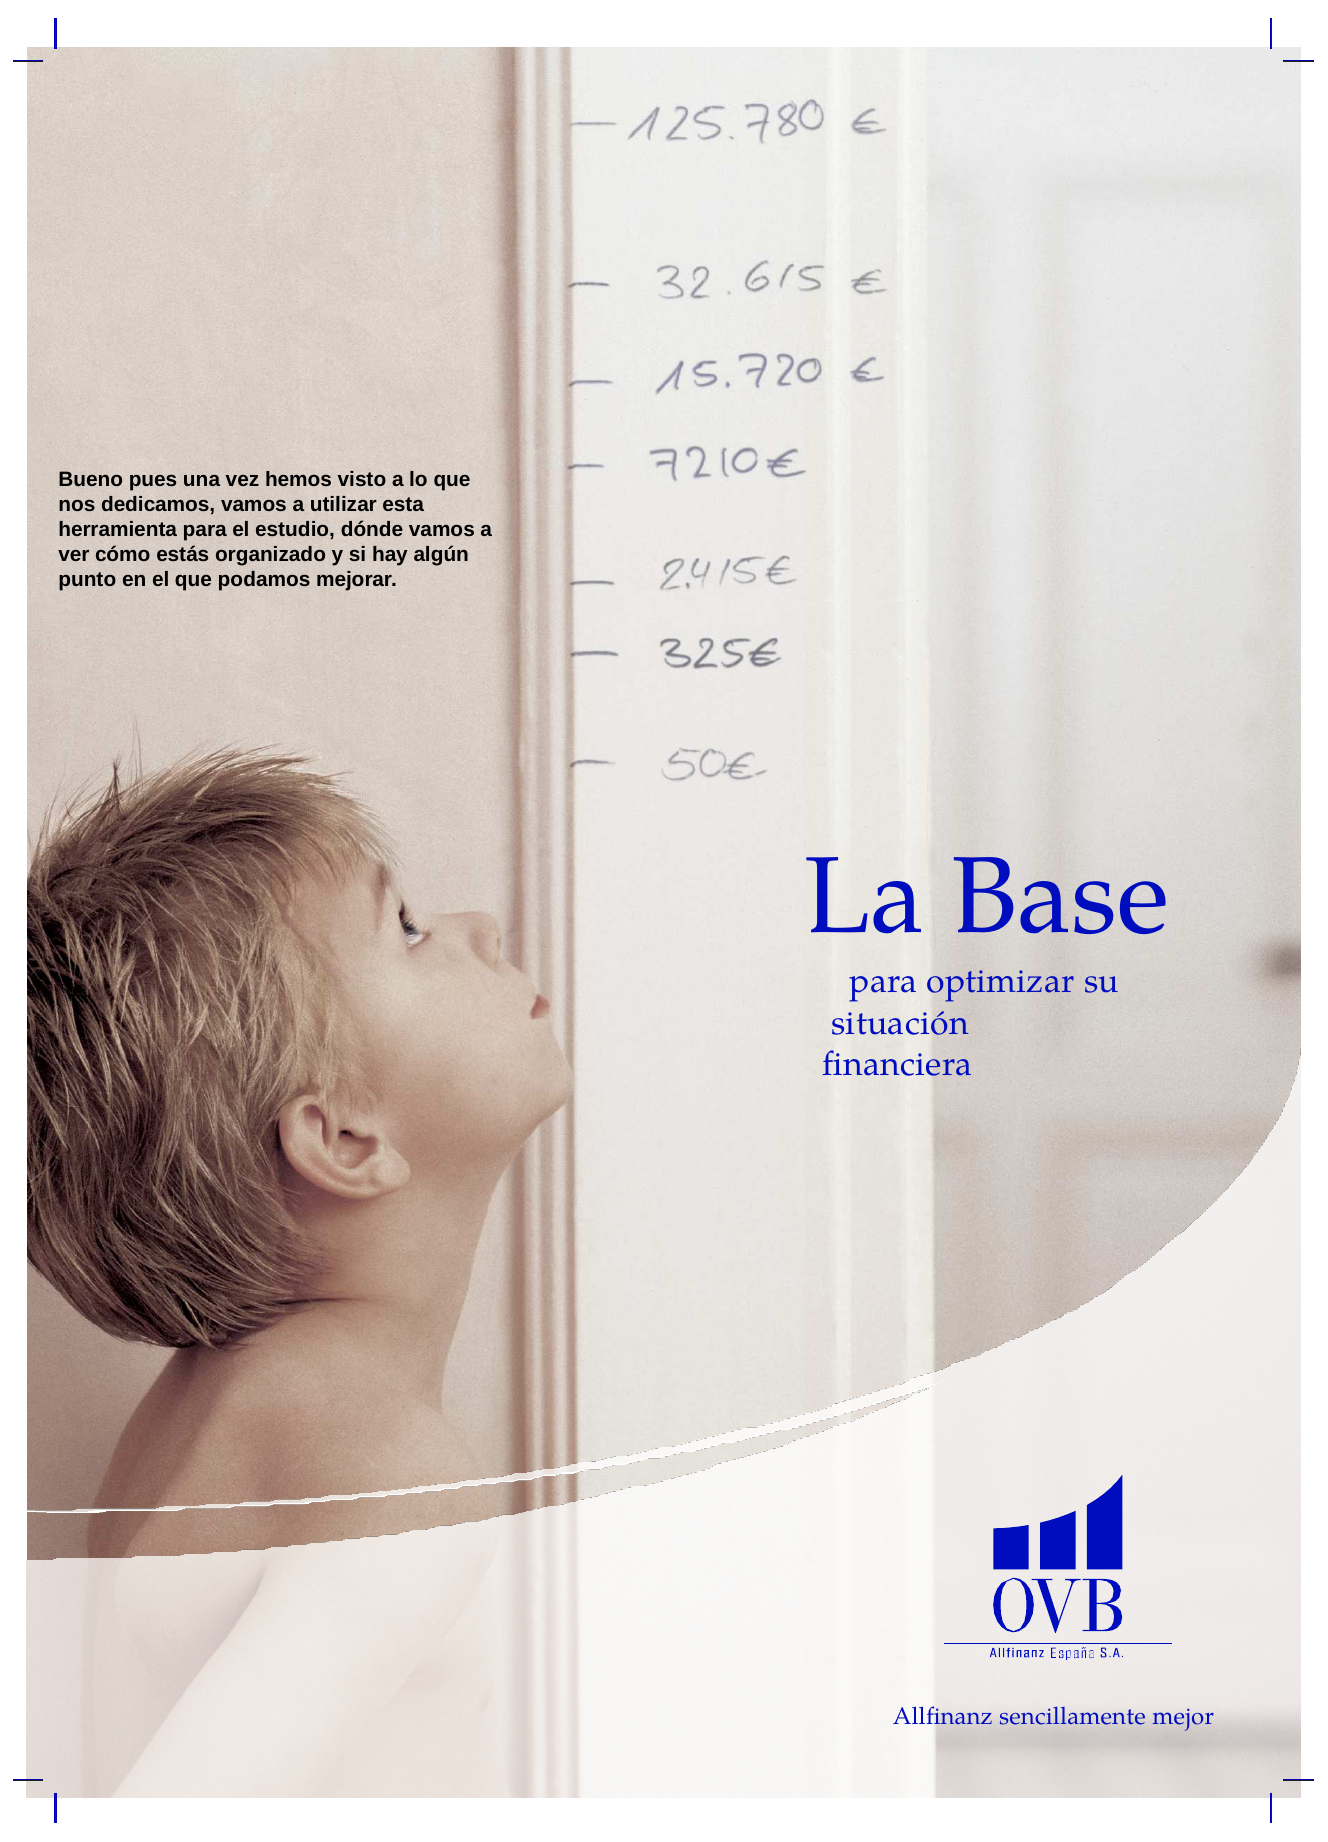

Bueno pues una vez hemos visto a lo que nos dedicamos, vamos a utilizar esta herramienta para el estudio, dónde vamos a ver cómo estás organizado y si hay algún punto en el que podamos mejorar.
# La Base
para optimizar su  situación financiera

Allfinanz sencillamente mejor